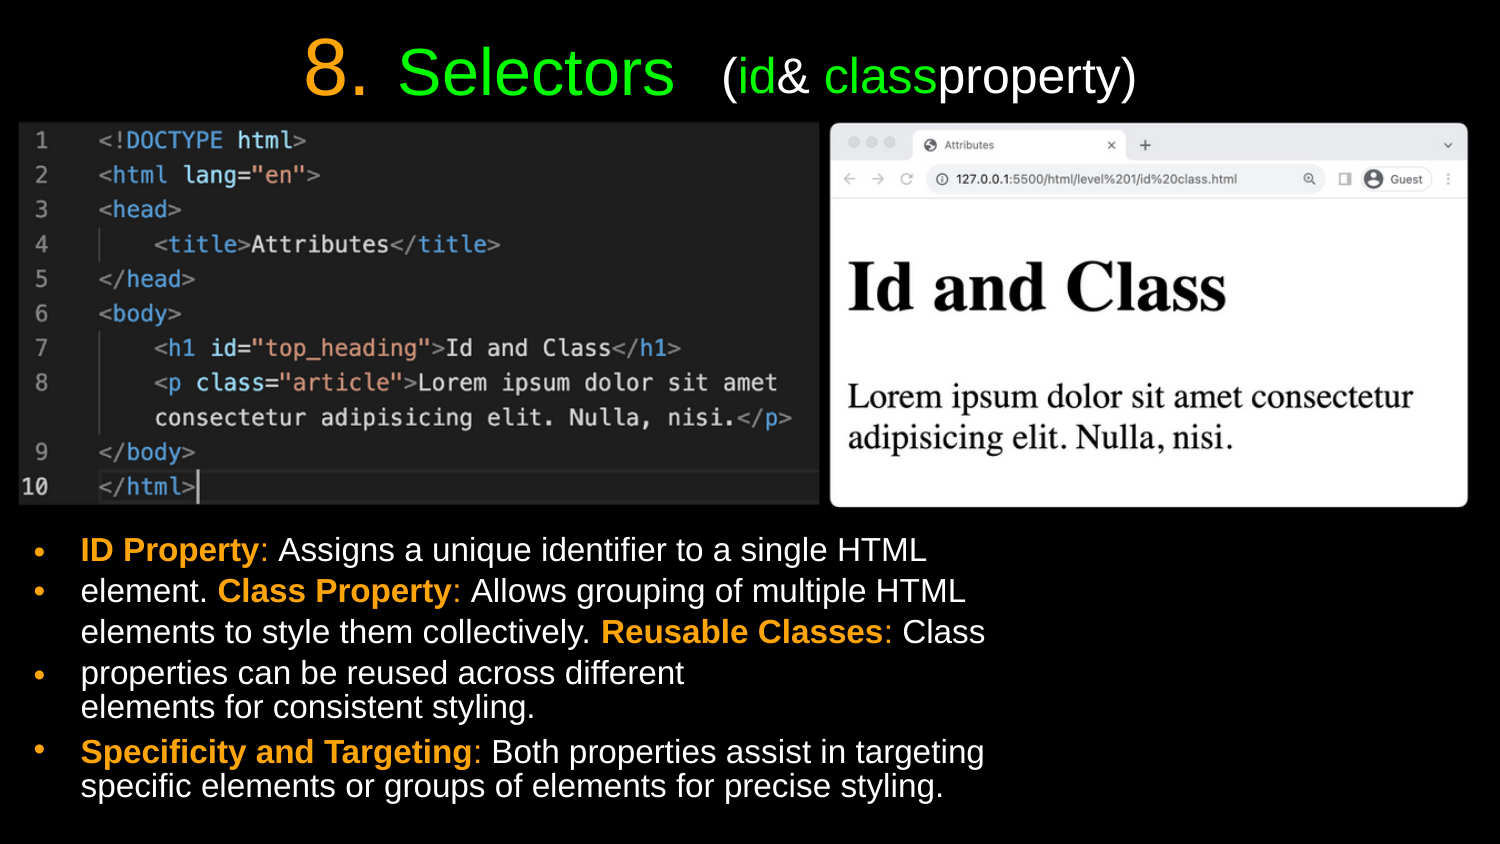

8.
Selectors
(id& classproperty)

ID Property: Assigns a unique identifier to a single HTML element. Class Property: Allows grouping of multiple HTML elements to style them collectively. Reusable Classes: Class properties can be reused across different
elements for consistent styling.
Specificity and Targeting: Both properties assist in targeting
specific elements or groups of elements for precise styling.
• •
•
•